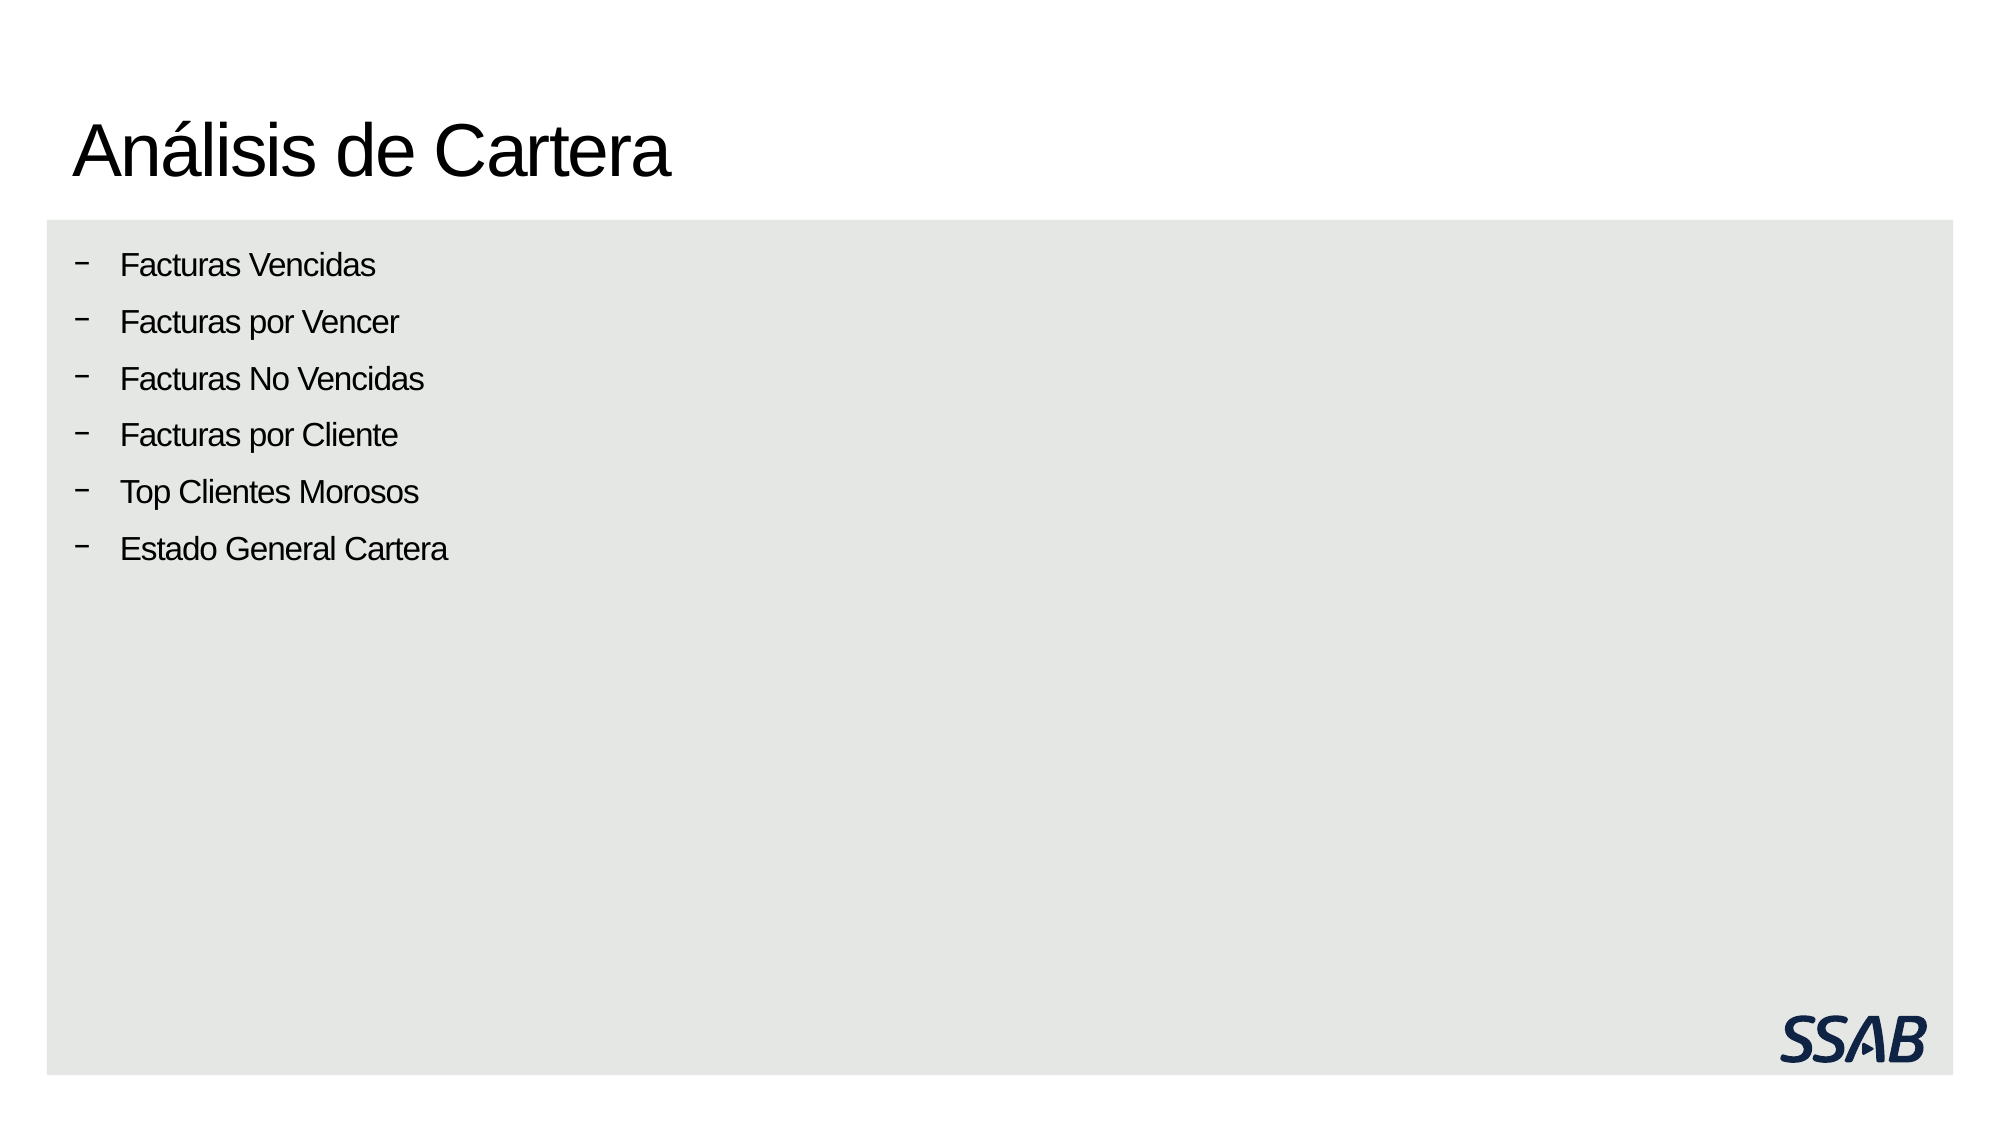

# Análisis de Cartera
Facturas Vencidas
Facturas por Vencer
Facturas No Vencidas
Facturas por Cliente
Top Clientes Morosos
Estado General Cartera